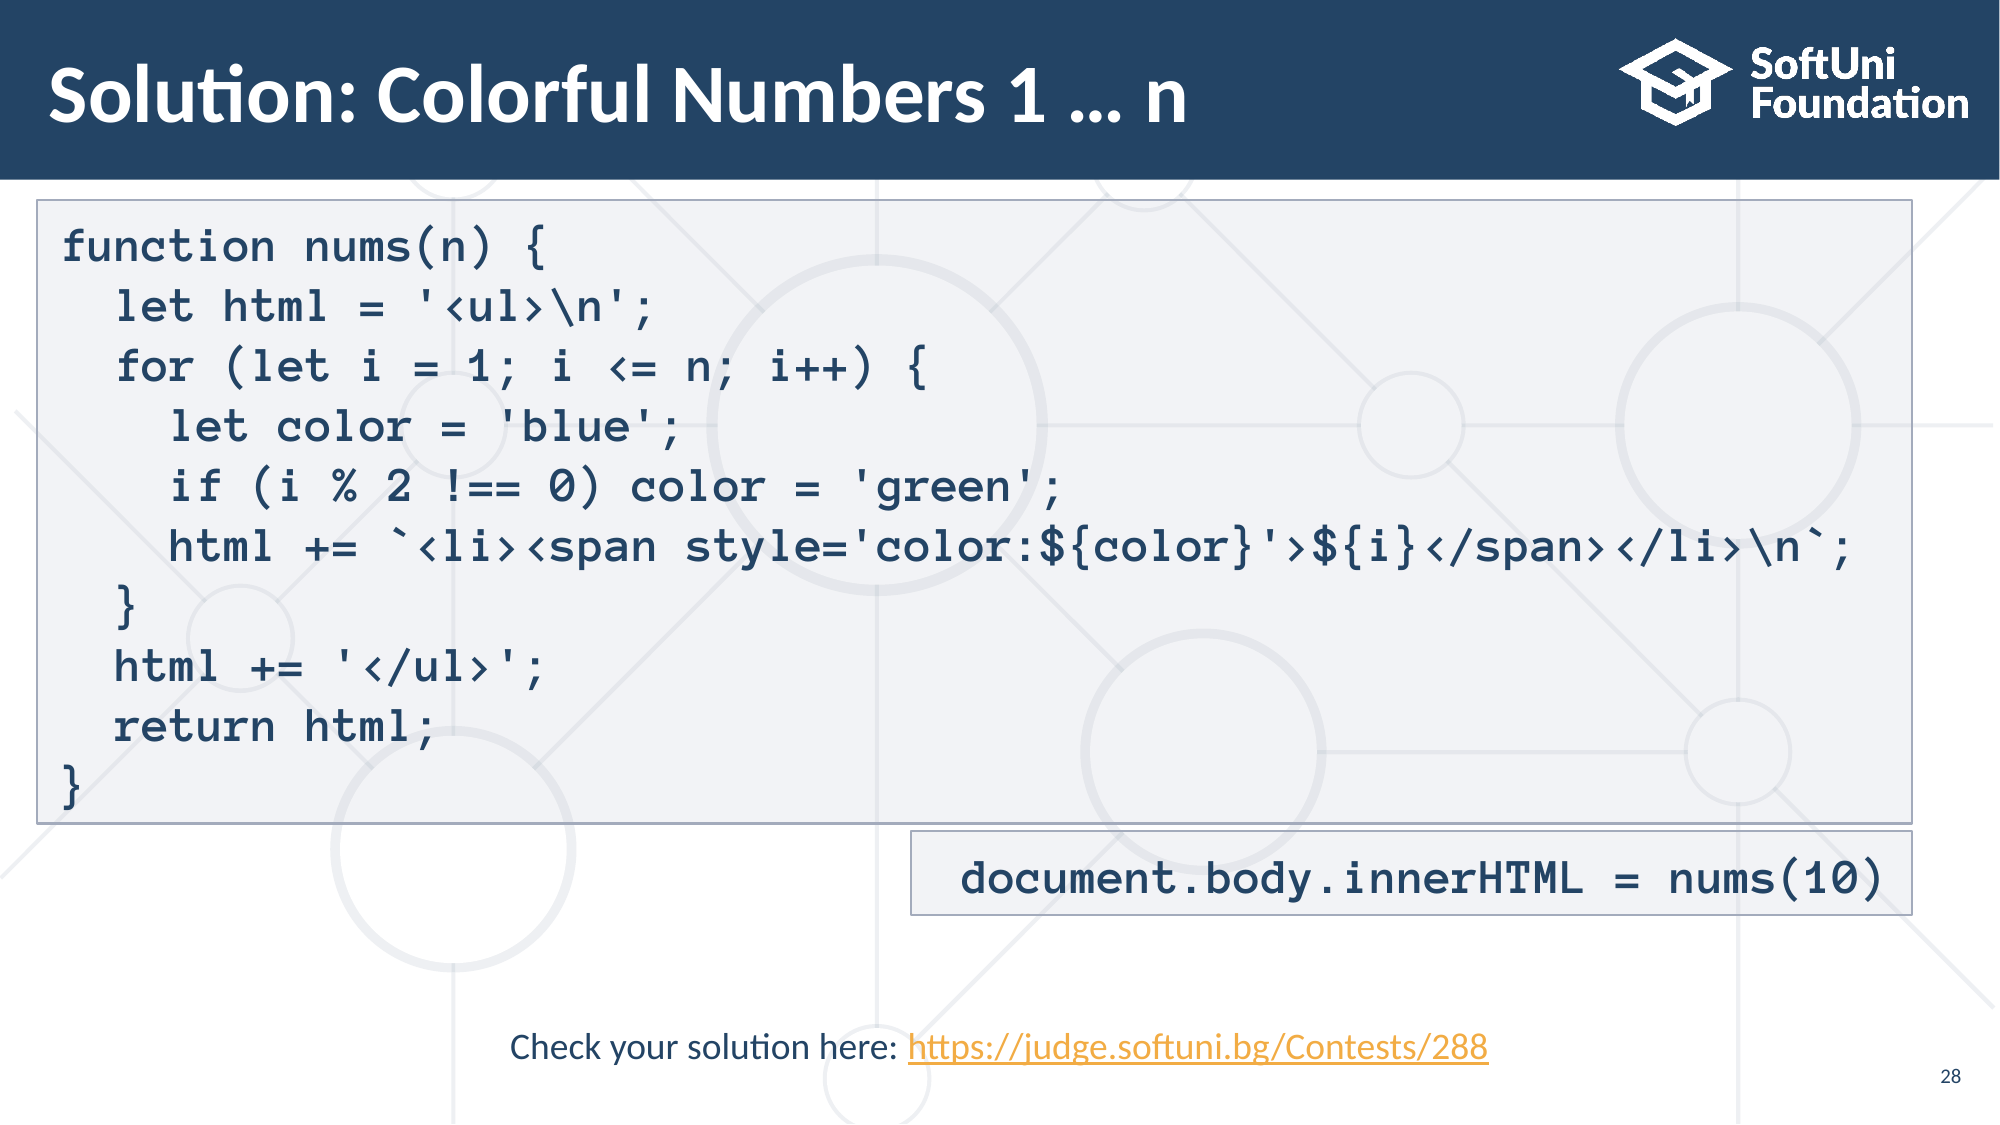

# Solution: Colorful Numbers 1 … n
function nums(n) {
  let html = '<ul>\n';
  for (let i = 1; i <= n; i++) {
    let color = 'blue';
    if (i % 2 !== 0) color = 'green';
    html += `<li><span style='color:${color}'>${i}</span></li>\n`;
  }
  html += '</ul>';
  return html;
}
document.body.innerHTML = nums(10)
Check your solution here: https://judge.softuni.bg/Contests/288
28